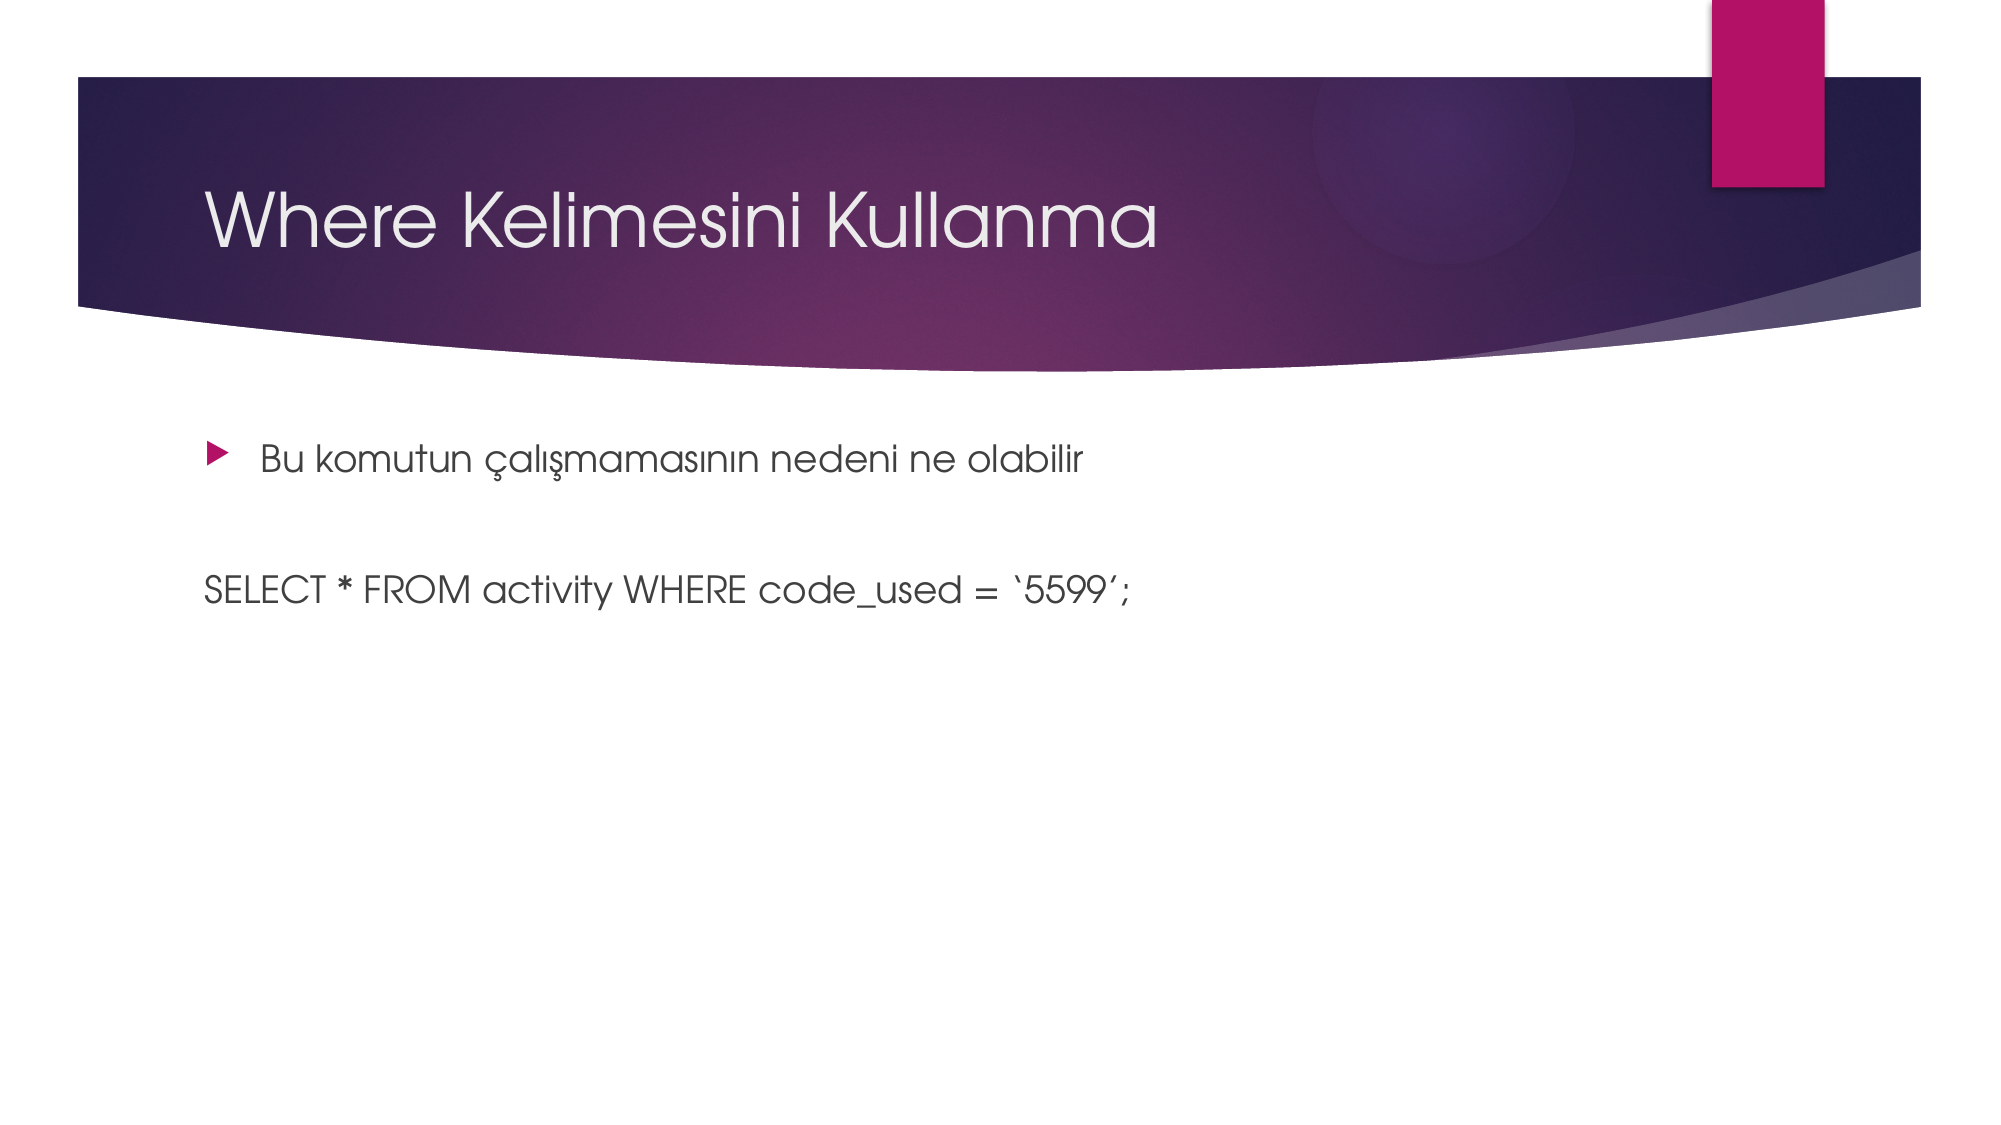

# Where Kelimesini Kullanma
Bu komutun çalışmamasının nedeni ne olabilir

SELECT * FROM activity WHERE code_used = ‘5599’;